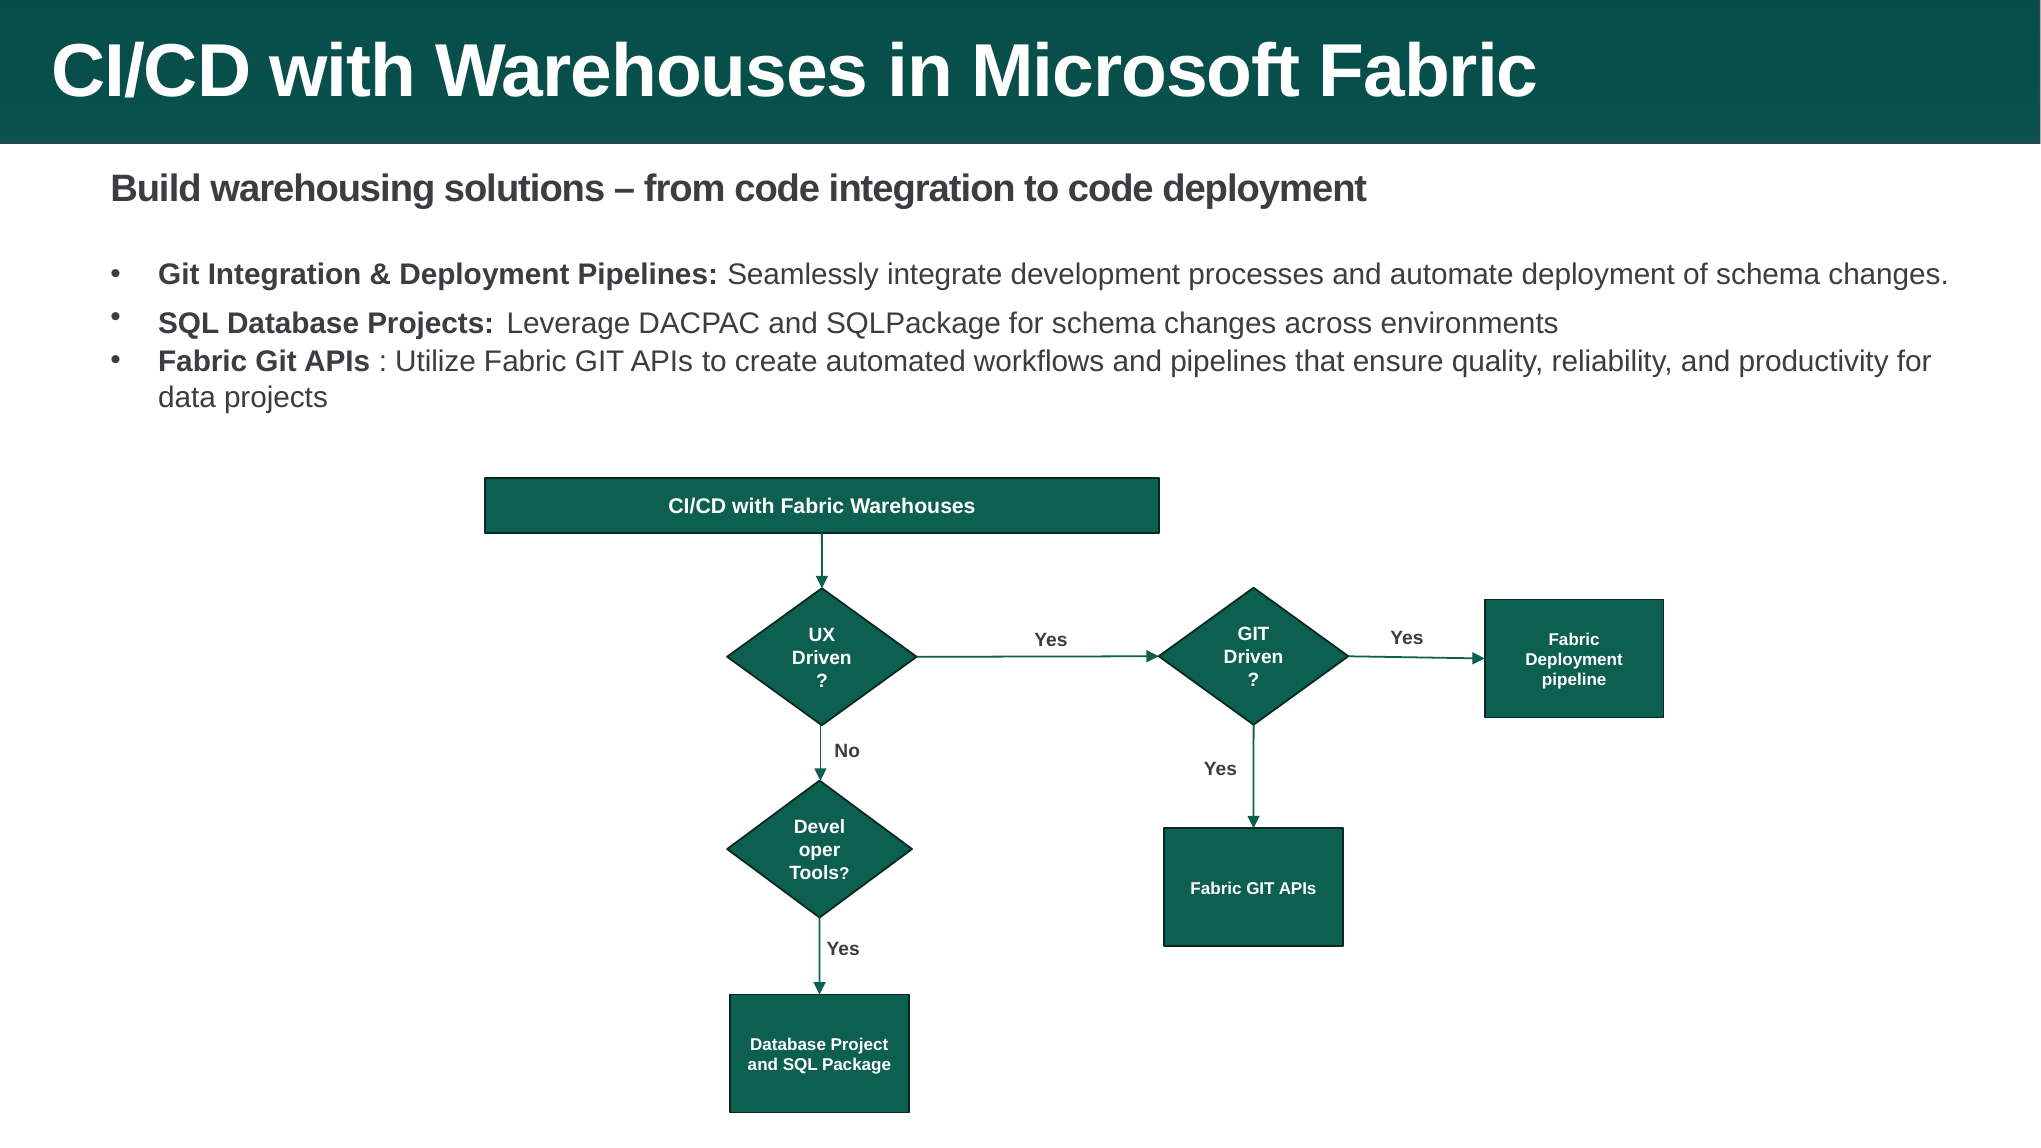

# CI/CD with Warehouses in Microsoft Fabric
Build warehousing solutions – from code integration to code deployment

Git Integration & Deployment Pipelines: Seamlessly integrate development processes and automate deployment of schema changes.
SQL Database Projects: Leverage DACPAC and SQLPackage for schema changes across environments
Fabric Git APIs : Utilize Fabric GIT APIs to create automated workflows and pipelines that ensure quality, reliability, and productivity for data projects
CI/CD with Fabric Warehouses
GIT Driven?
UX Driven?
Fabric Deployment pipeline
Yes
Yes
No
Yes
Developer Tools?
Fabric GIT APIs
Yes
Database Project and SQL Package